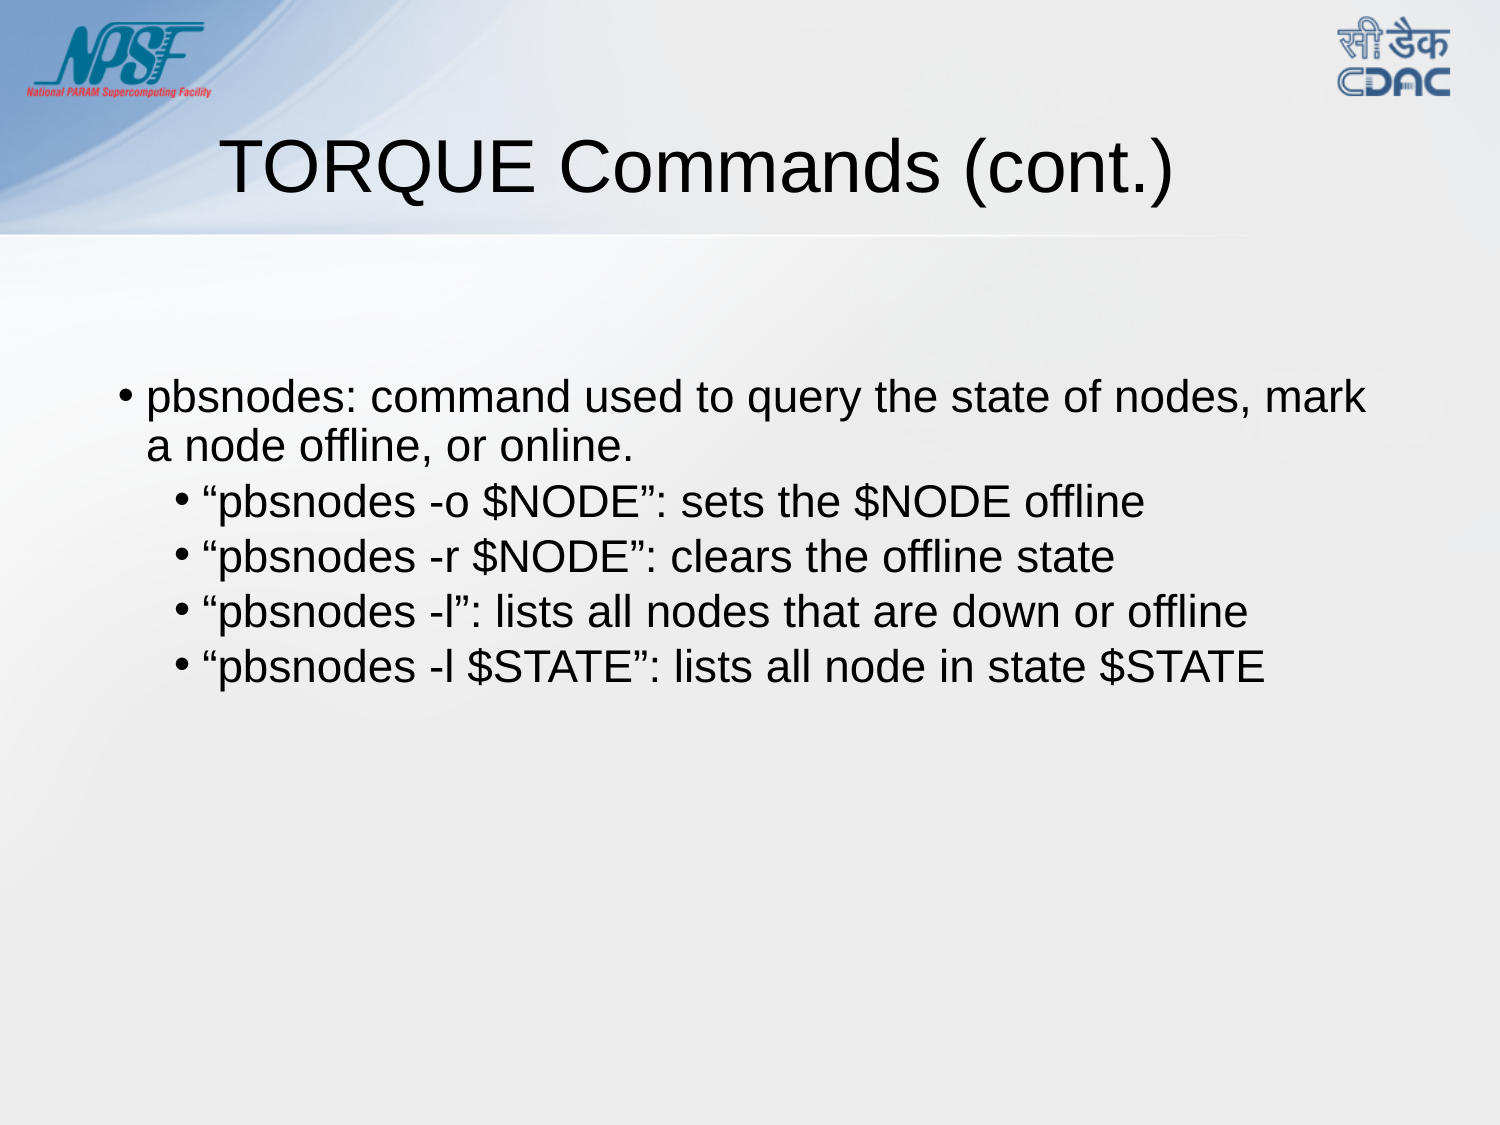

TORQUE Commands (cont.)
pbsnodes: command used to query the state of nodes, mark a node offline, or online.
“pbsnodes -o $NODE”: sets the $NODE offline
“pbsnodes -r $NODE”: clears the offline state
“pbsnodes -l”: lists all nodes that are down or offline
“pbsnodes -l $STATE”: lists all node in state $STATE